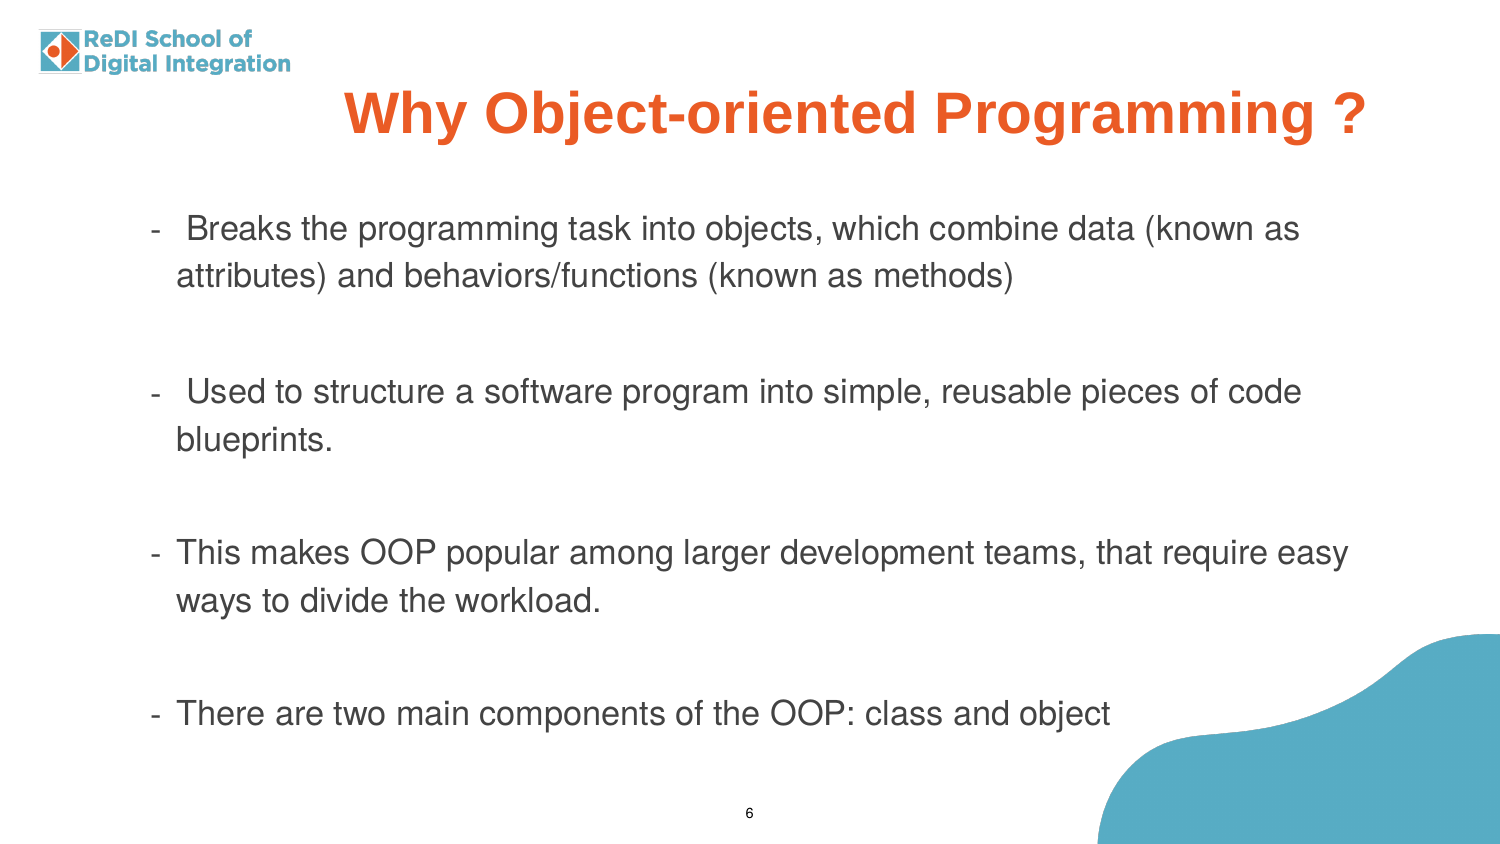

Why Object-oriented Programming ?
 Breaks the programming task into objects, which combine data (known as attributes) and behaviors/functions (known as methods)

 Used to structure a software program into simple, reusable pieces of code blueprints.

This makes OOP popular among larger development teams, that require easy ways to divide the workload.

There are two main components of the OOP: class and object

6